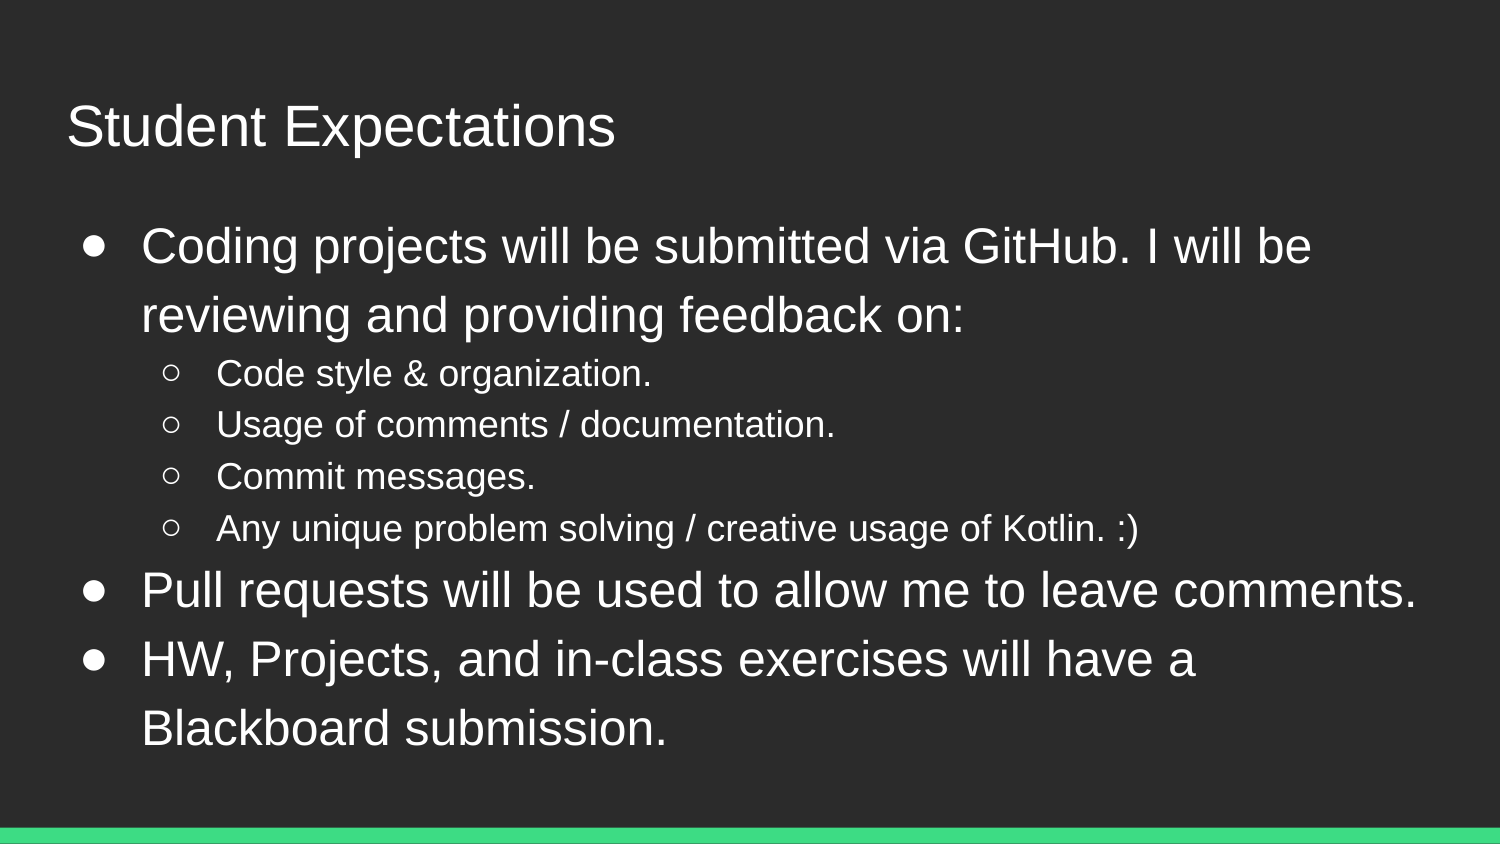

# Student Expectations
Coding projects will be submitted via GitHub. I will be reviewing and providing feedback on:
Code style & organization.
Usage of comments / documentation.
Commit messages.
Any unique problem solving / creative usage of Kotlin. :)
Pull requests will be used to allow me to leave comments.
HW, Projects, and in-class exercises will have a Blackboard submission.